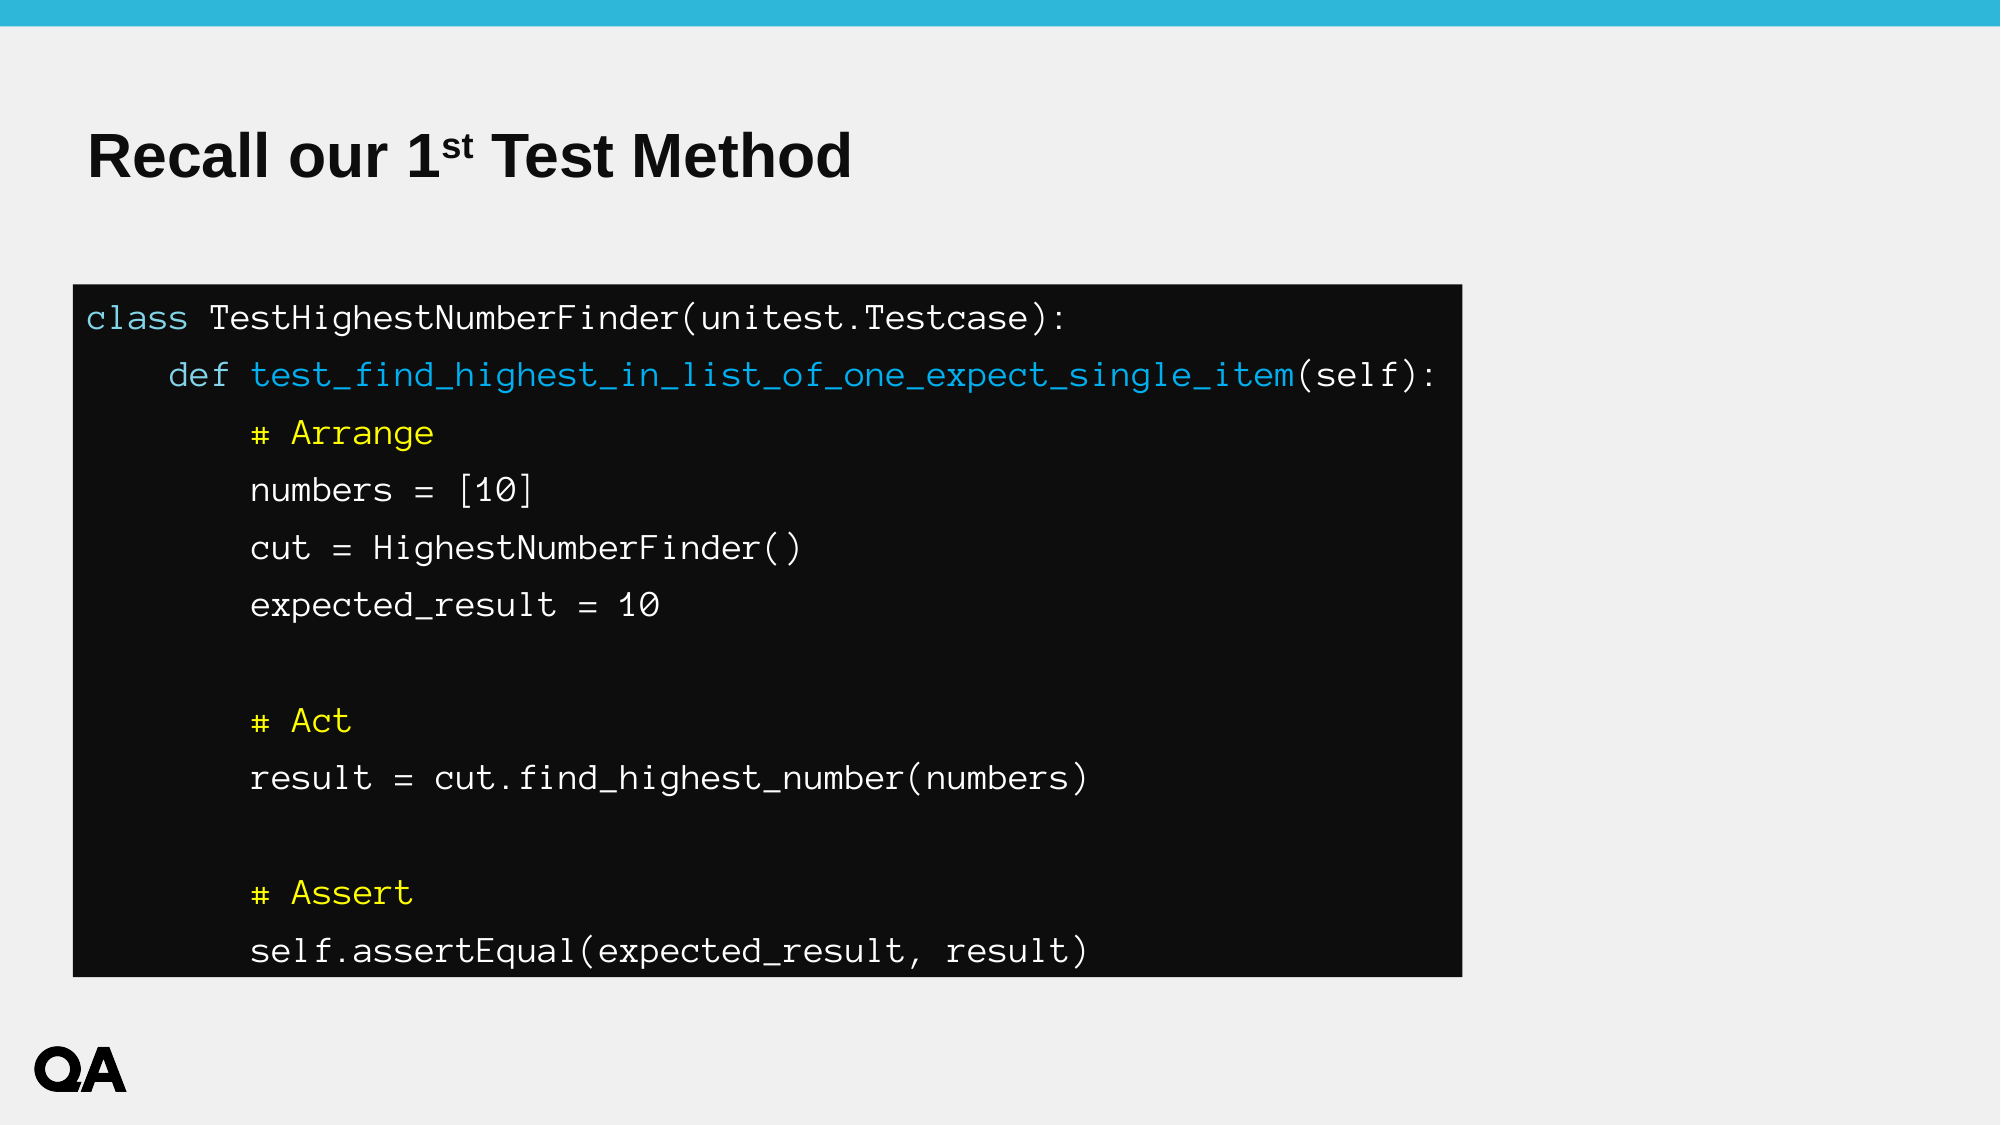

# Recall our 1st Test Method
class TestHighestNumberFinder(unitest.Testcase):
    def test_find_highest_in_list_of_one_expect_single_item(self):
        # Arrange
        numbers = [10]
        cut = HighestNumberFinder()
        expected_result = 10

        # Act
        result = cut.find_highest_number(numbers)

        # Assert
        self.assertEqual(expected_result, result)